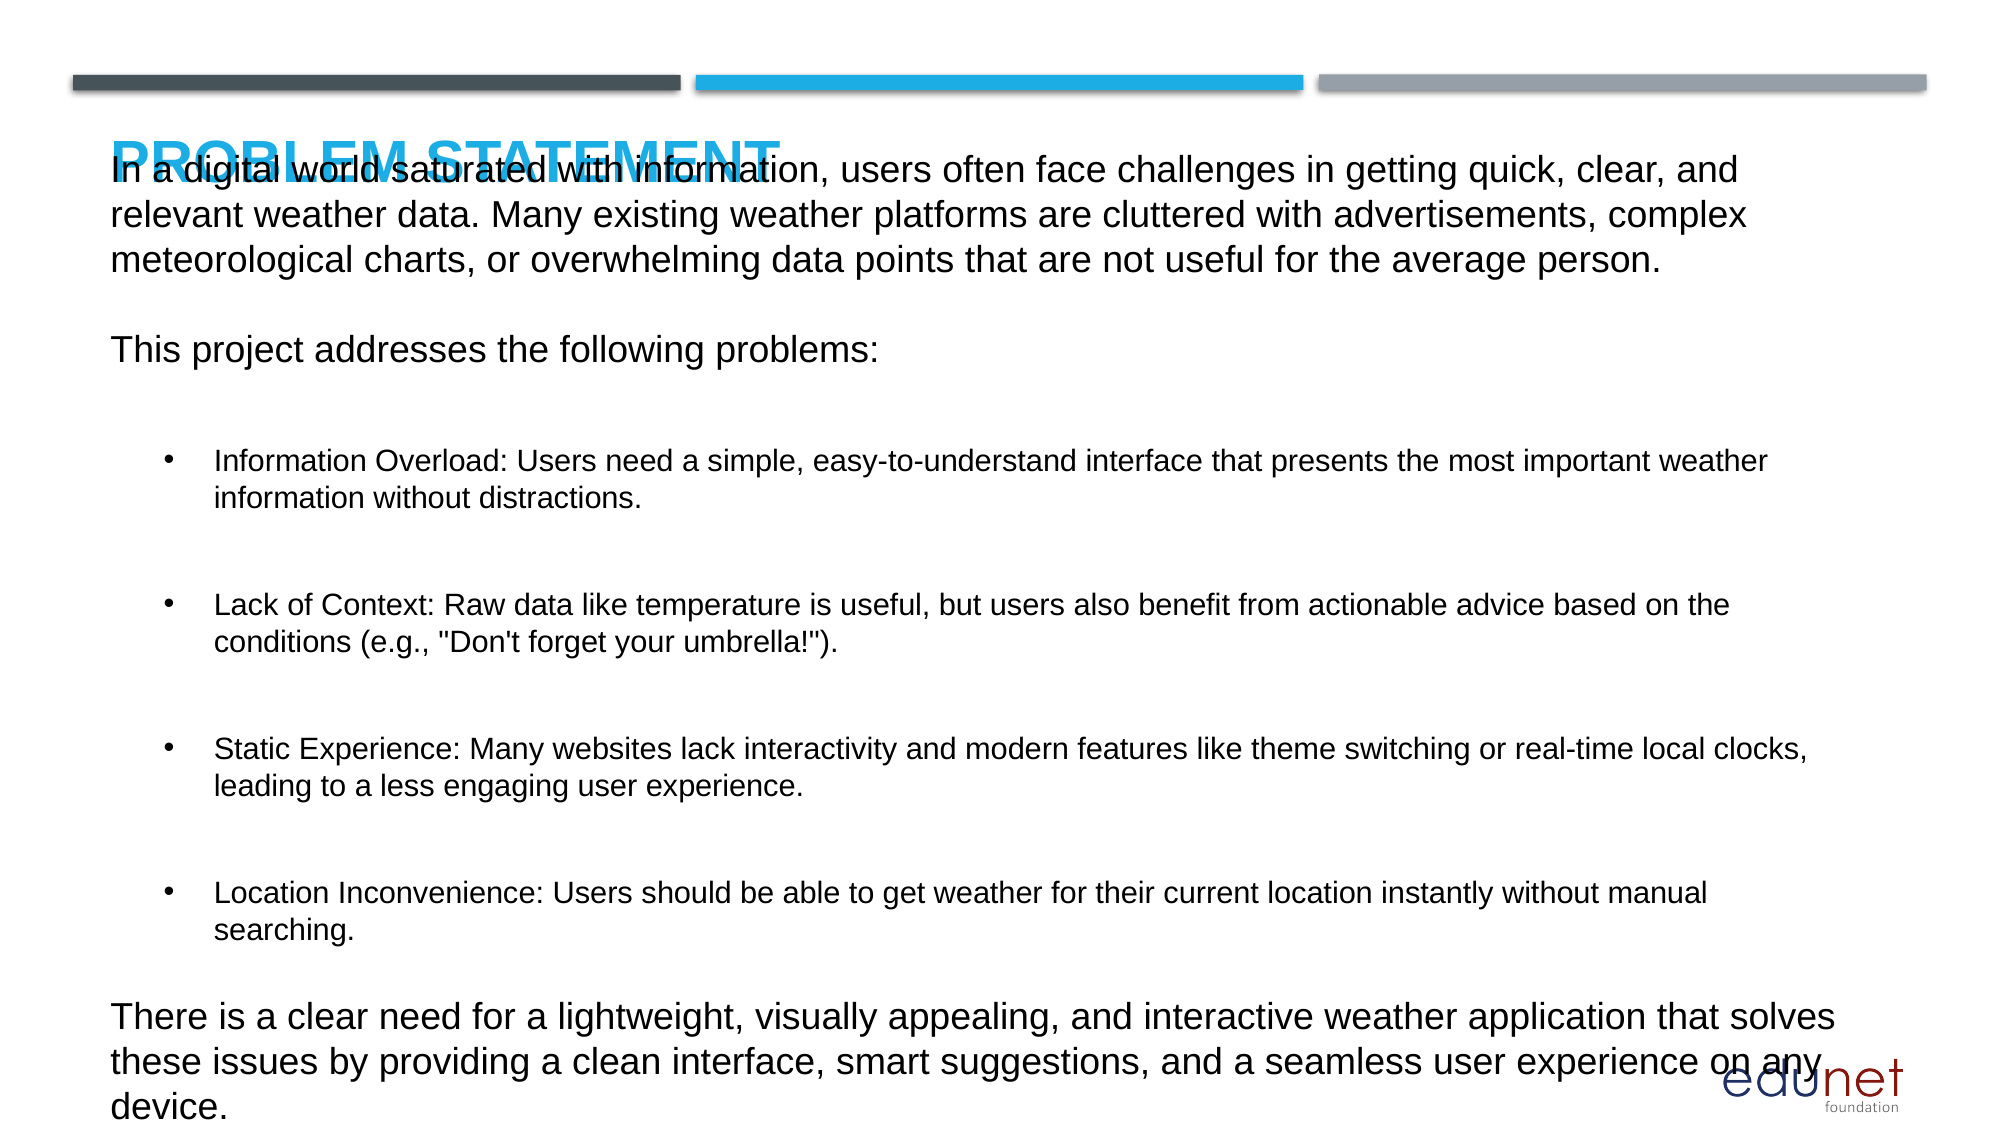

# Problem Statement
In a digital world saturated with information, users often face challenges in getting quick, clear, and relevant weather data. Many existing weather platforms are cluttered with advertisements, complex meteorological charts, or overwhelming data points that are not useful for the average person.

This project addresses the following problems:

Information Overload: Users need a simple, easy-to-understand interface that presents the most important weather information without distractions.

Lack of Context: Raw data like temperature is useful, but users also benefit from actionable advice based on the conditions (e.g., "Don't forget your umbrella!").

Static Experience: Many websites lack interactivity and modern features like theme switching or real-time local clocks, leading to a less engaging user experience.

Location Inconvenience: Users should be able to get weather for their current location instantly without manual searching.

There is a clear need for a lightweight, visually appealing, and interactive weather application that solves these issues by providing a clean interface, smart suggestions, and a seamless user experience on any device.